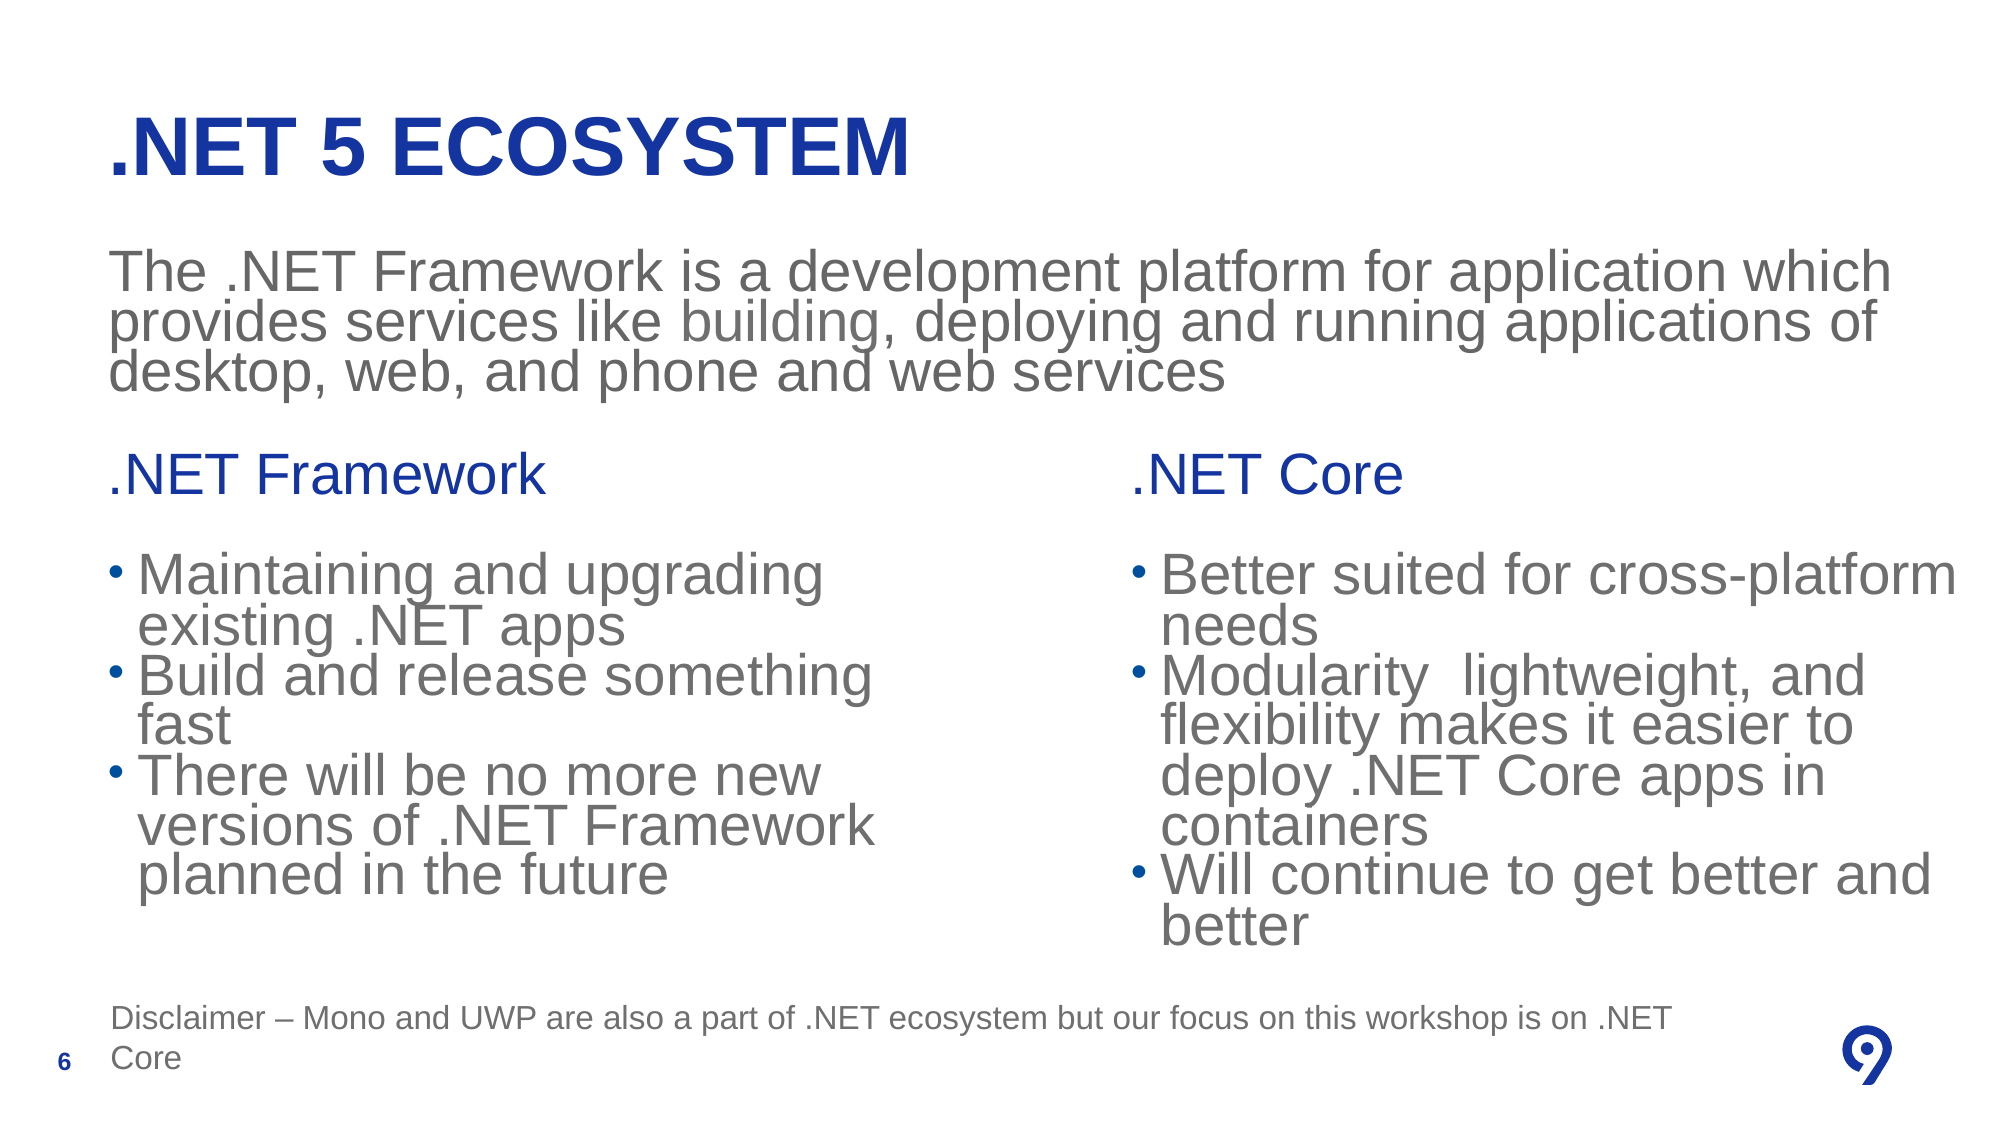

# .NET 5 ecosystem
The .NET Framework is a development platform for application which provides services like building, deploying and running applications of desktop, web, and phone and web services

.NET Framework

Maintaining and upgrading existing .NET apps
Build and release something fast
There will be no more new versions of .NET Framework planned in the future
.NET Core

Better suited for cross-platform needs
Modularity  lightweight, and flexibility makes it easier to deploy .NET Core apps in containers
Will continue to get better and better

Disclaimer – Mono and UWP are also a part of .NET ecosystem but our focus on this workshop is on .NET Core
6